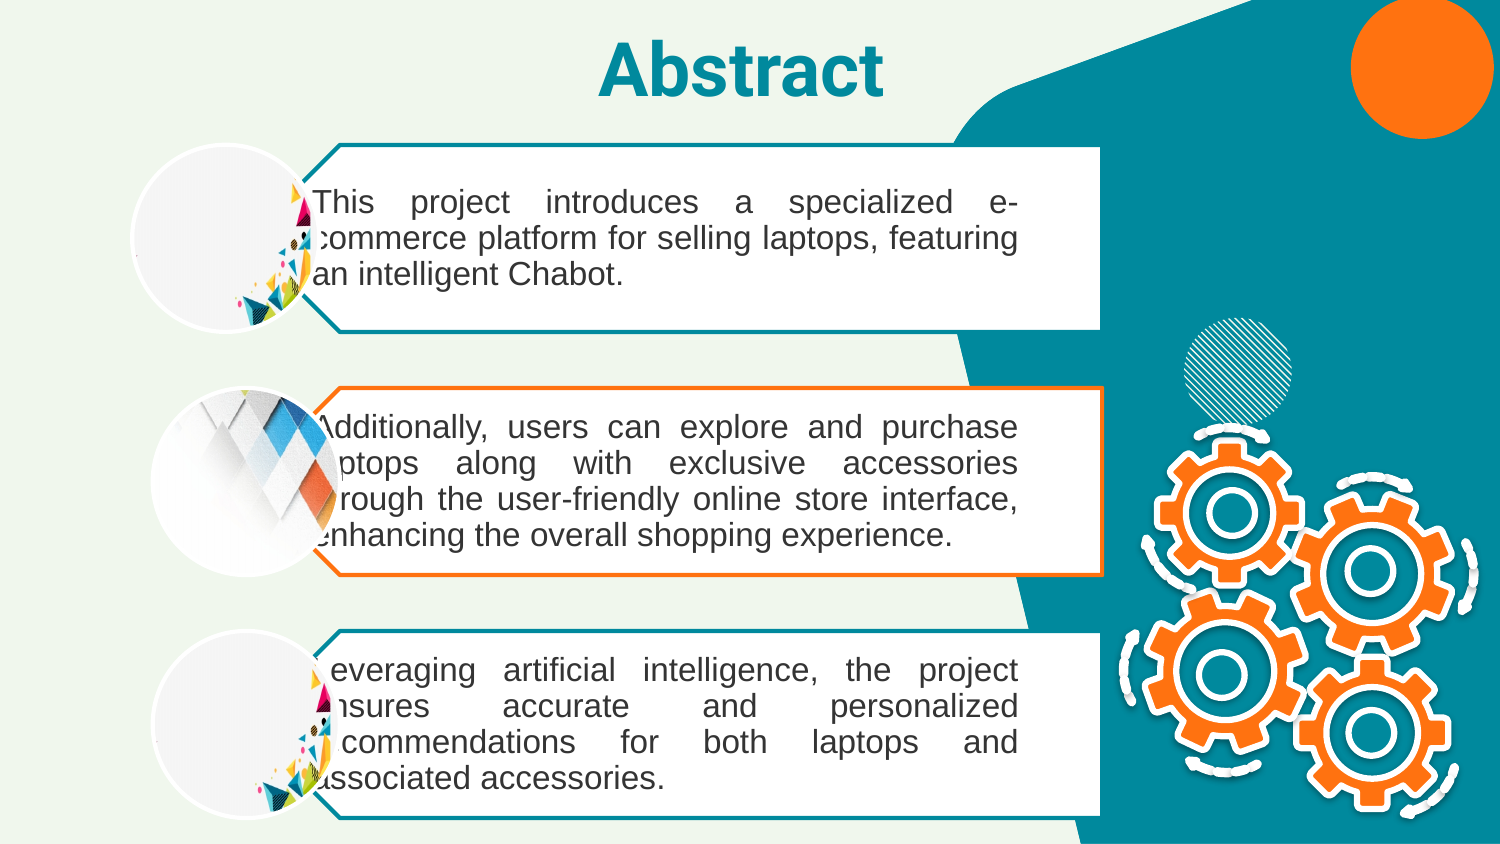

# Abstract
This project introduces a specialized e-commerce platform for selling laptops, featuring an intelligent Chabot.
Additionally, users can explore and purchase laptops along with exclusive accessories through the user-friendly online store interface, enhancing the overall shopping experience.
Leveraging artificial intelligence, the project ensures accurate and personalized recommendations for both laptops and associated accessories.